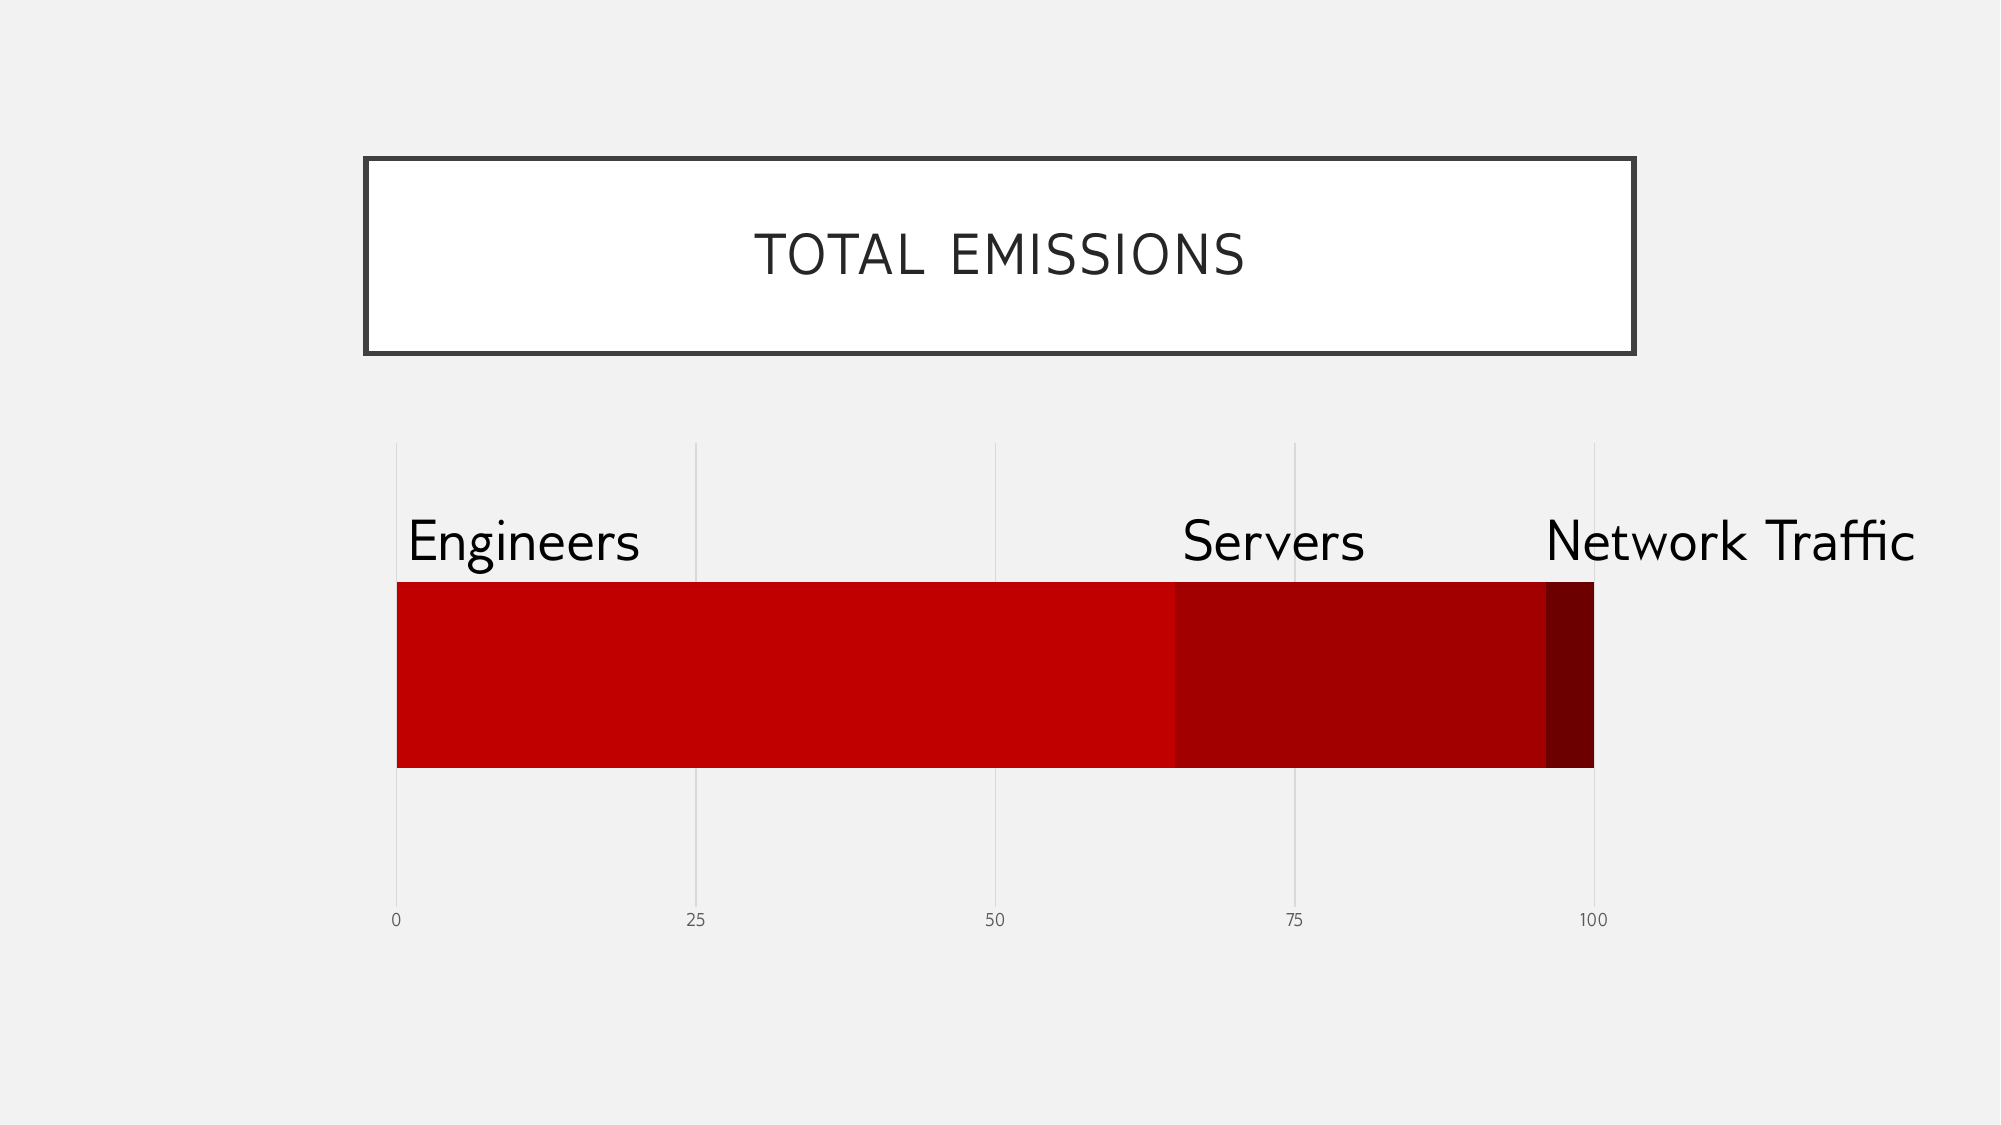

# Total emissions

### Chart

| Category |  |  |  |
|---|---|---|---|
Engineers
Servers
Network Traffic